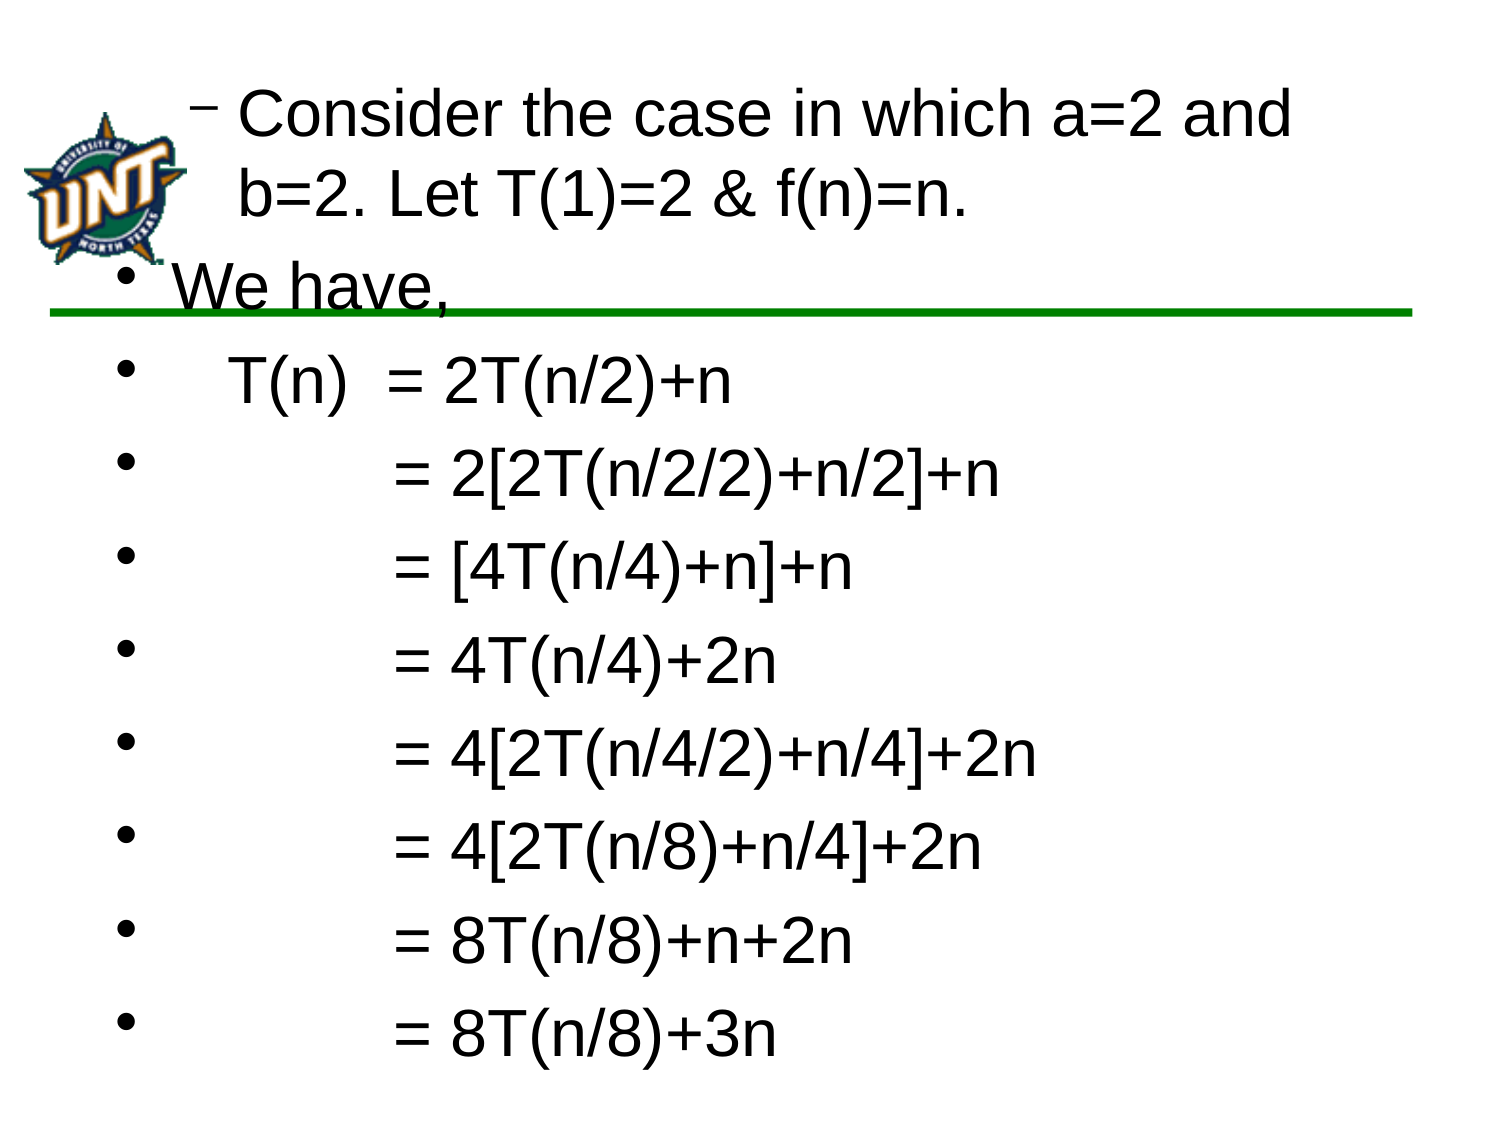

Consider the case in which a=2 and b=2. Let T(1)=2 & f(n)=n.
We have,
   T(n)  = 2T(n/2)+n
            = 2[2T(n/2/2)+n/2]+n
            = [4T(n/4)+n]+n
            = 4T(n/4)+2n
            = 4[2T(n/4/2)+n/4]+2n
            = 4[2T(n/8)+n/4]+2n
            = 8T(n/8)+n+2n
            = 8T(n/8)+3n